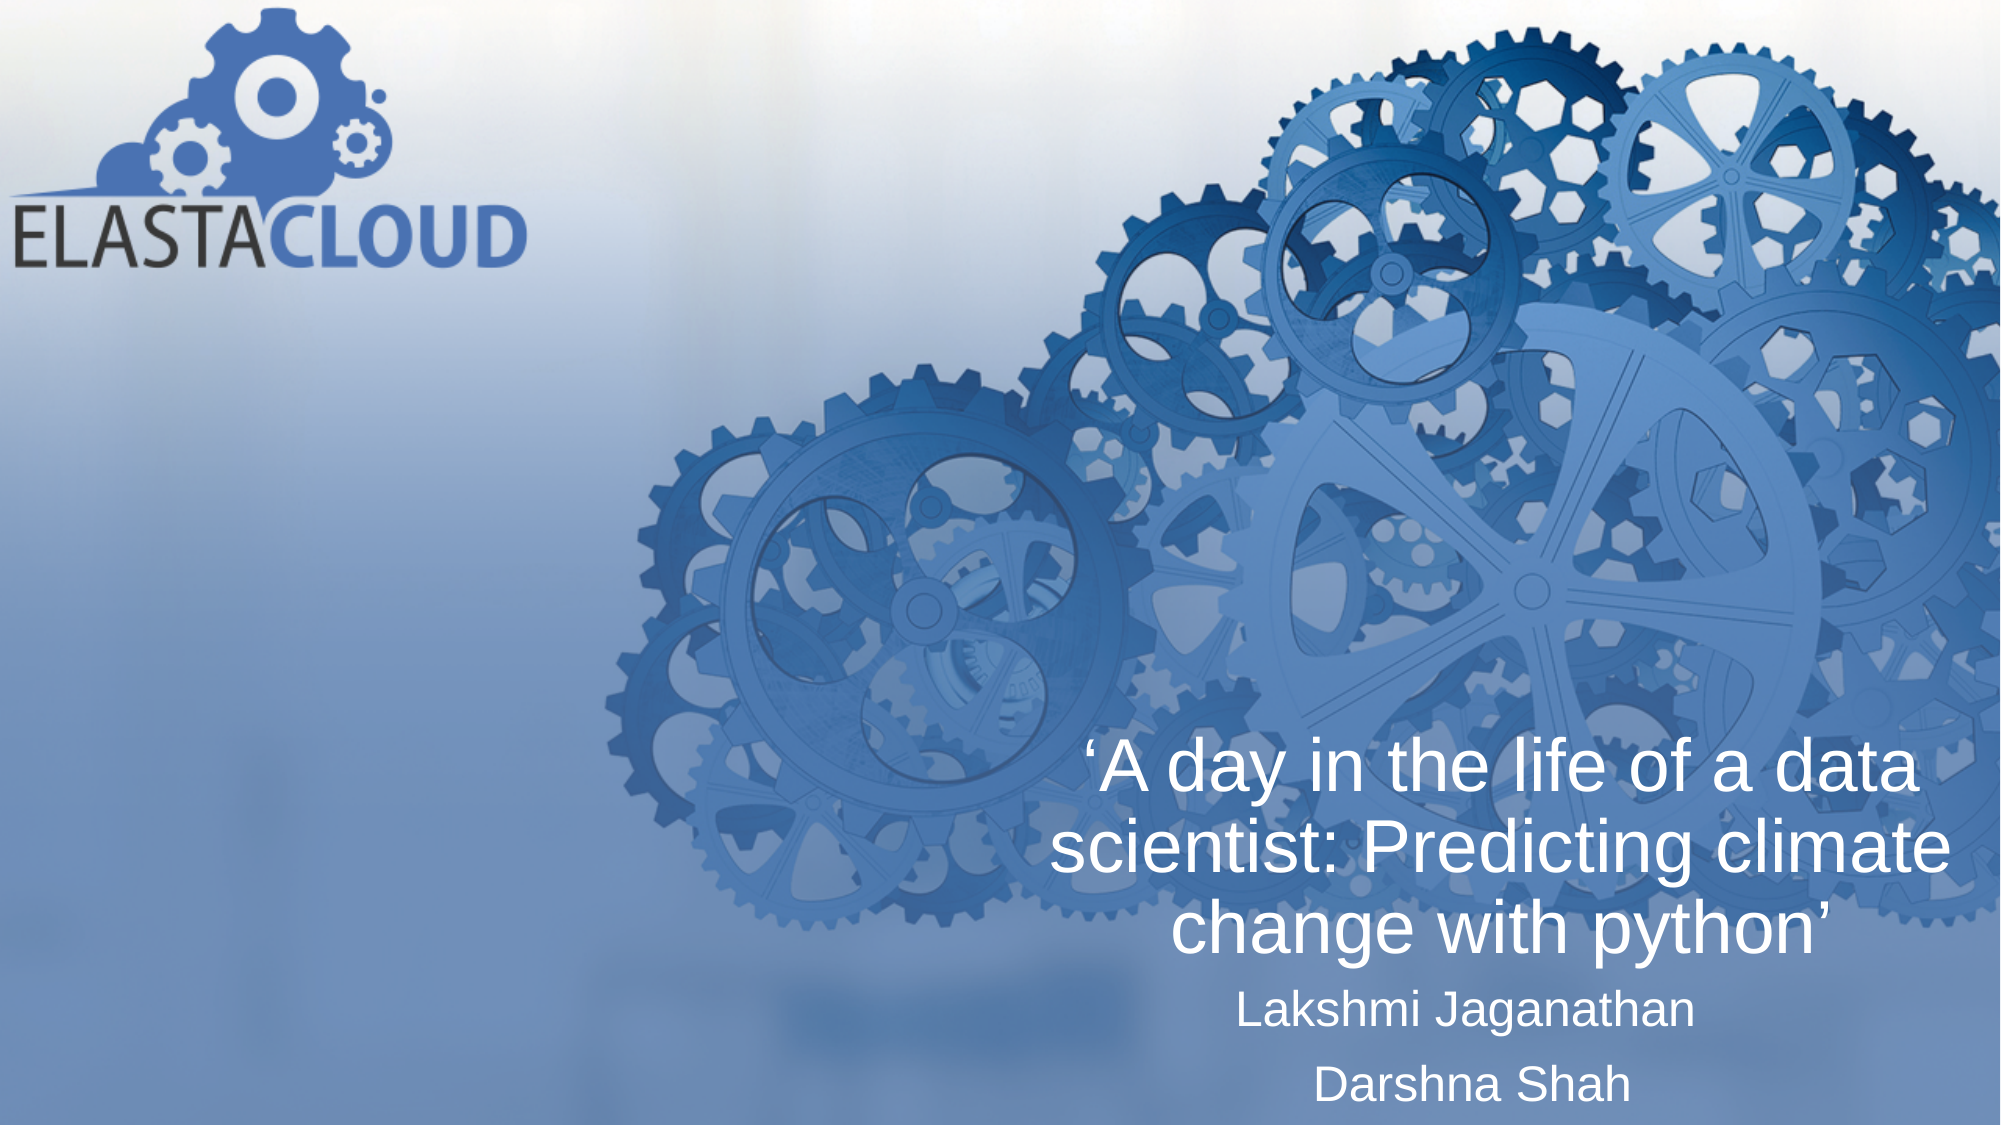

# ‘A day in the life of a data scientist: Predicting climate change with python’
Lakshmi Jaganathan
Darshna Shah